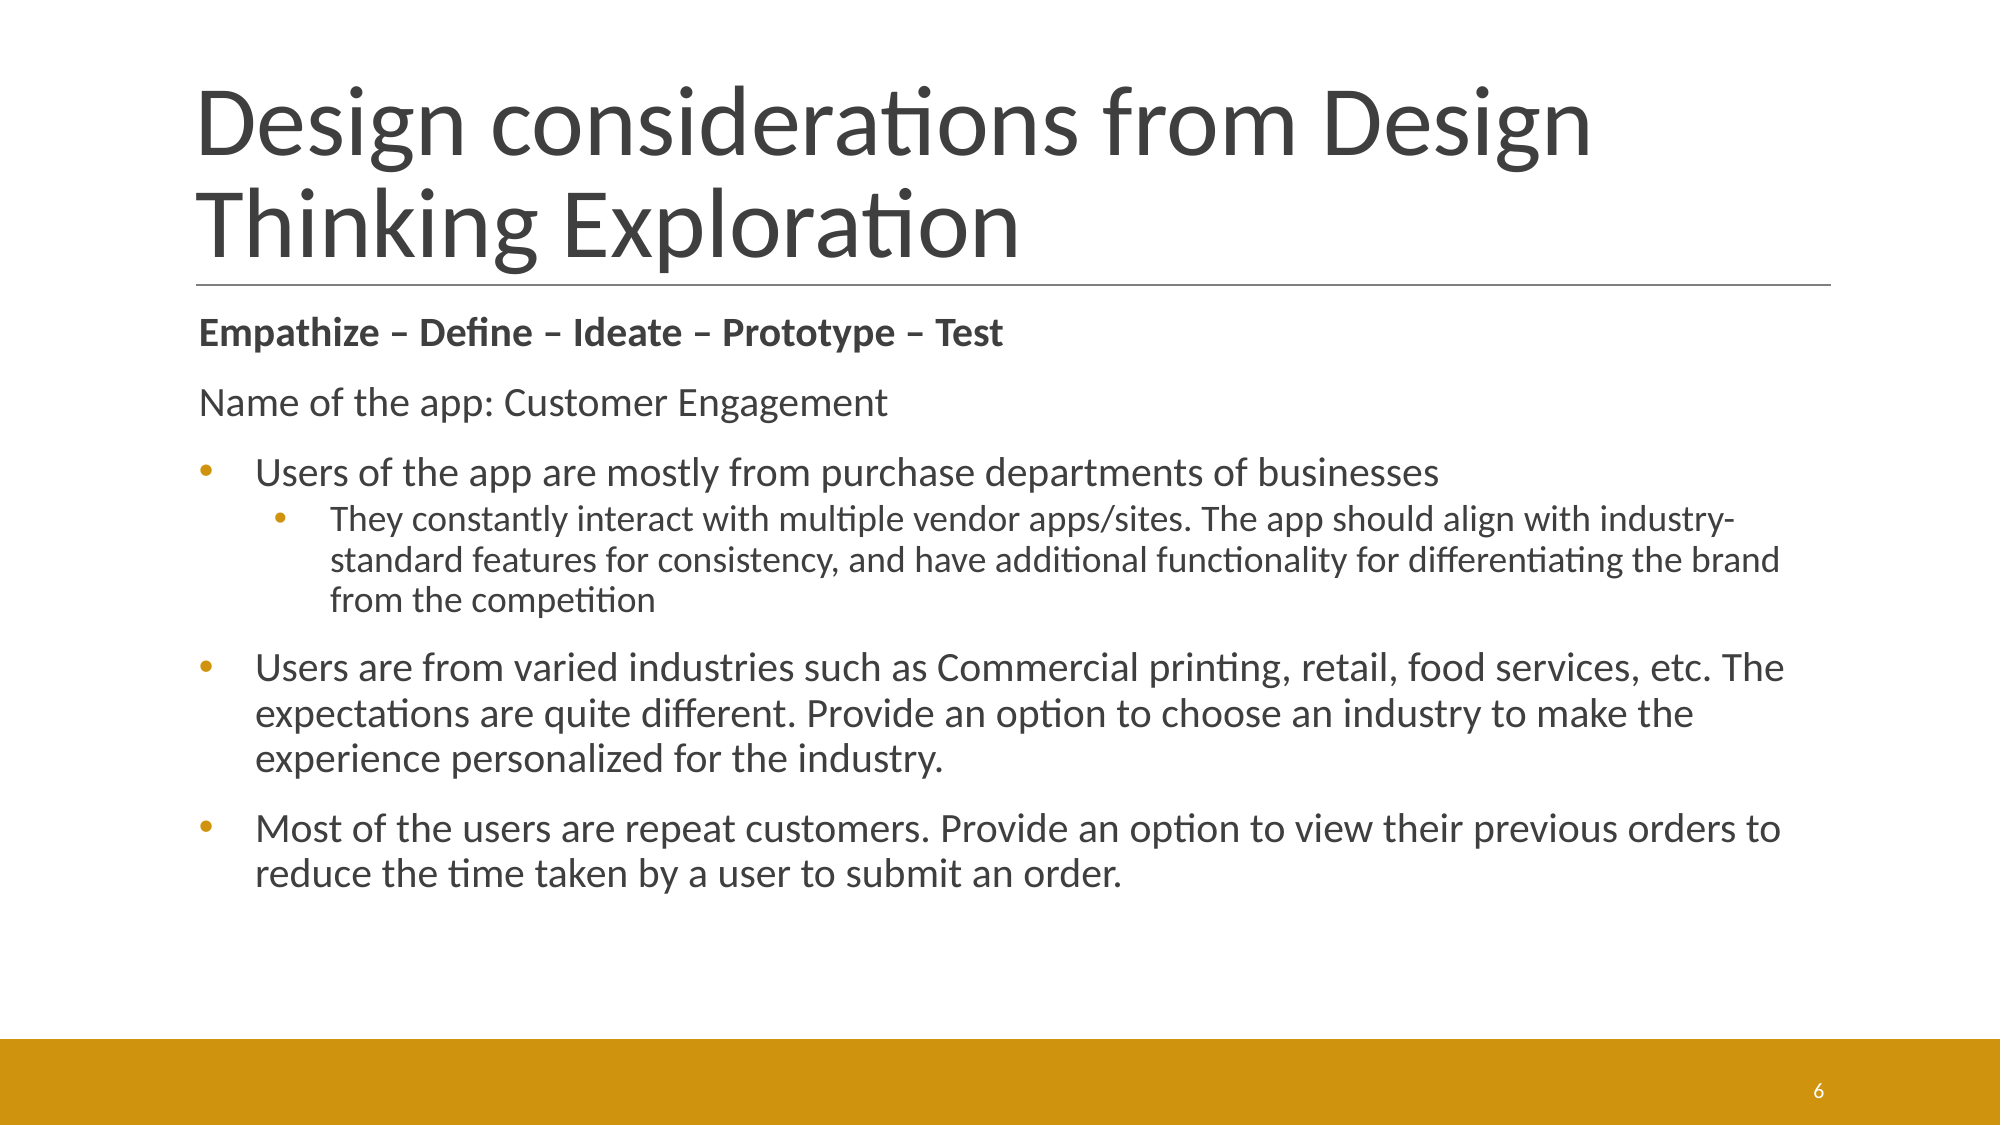

# Design considerations from Design Thinking Exploration
Empathize – Define – Ideate – Prototype – Test
Name of the app: Customer Engagement
Users of the app are mostly from purchase departments of businesses
They constantly interact with multiple vendor apps/sites. The app should align with industry-standard features for consistency, and have additional functionality for differentiating the brand from the competition
Users are from varied industries such as Commercial printing, retail, food services, etc. The expectations are quite different. Provide an option to choose an industry to make the experience personalized for the industry.
Most of the users are repeat customers. Provide an option to view their previous orders to reduce the time taken by a user to submit an order.
6